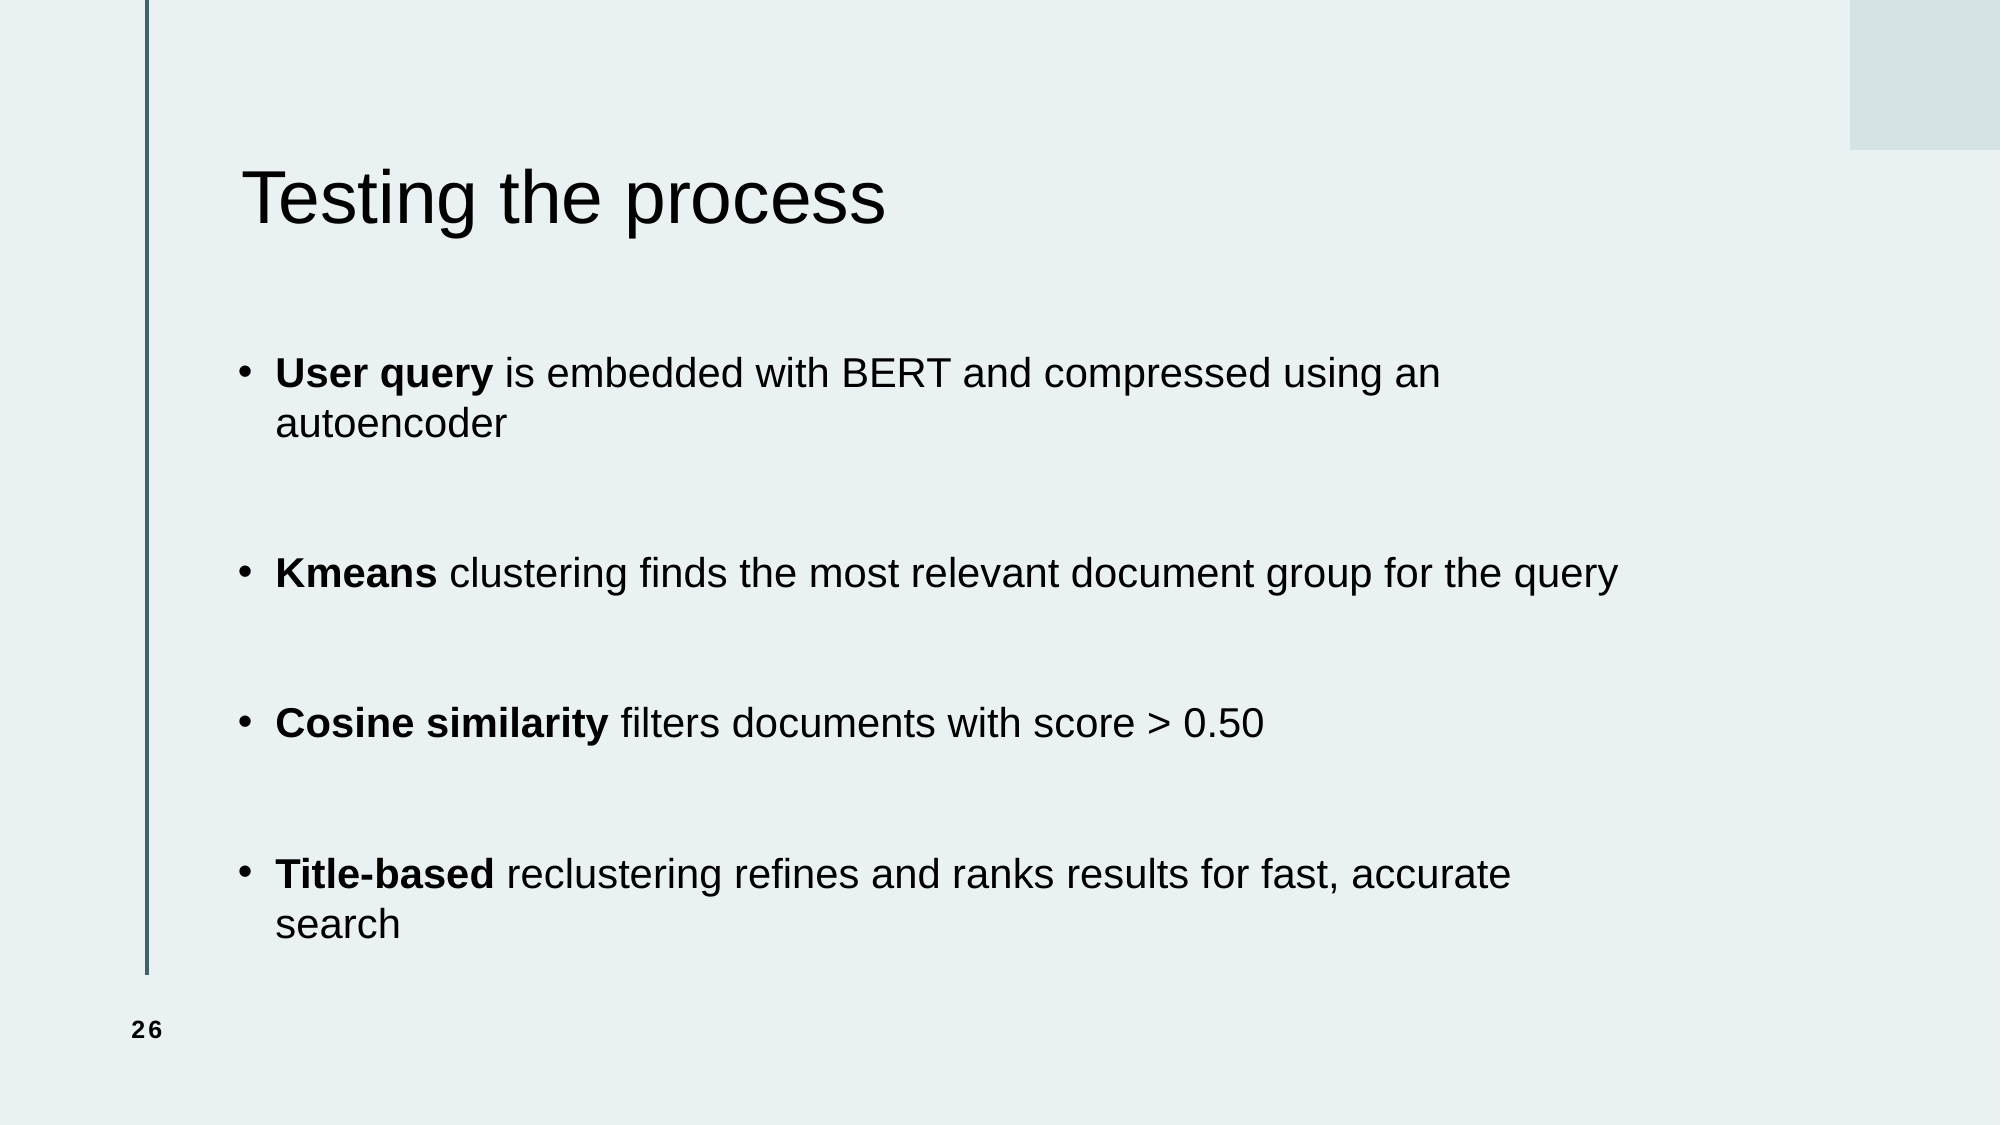

# Testing the process
User query is embedded with BERT and compressed using an autoencoder

Kmeans clustering finds the most relevant document group for the query

Cosine similarity filters documents with score > 0.50

Title-based reclustering refines and ranks results for fast, accurate search

26